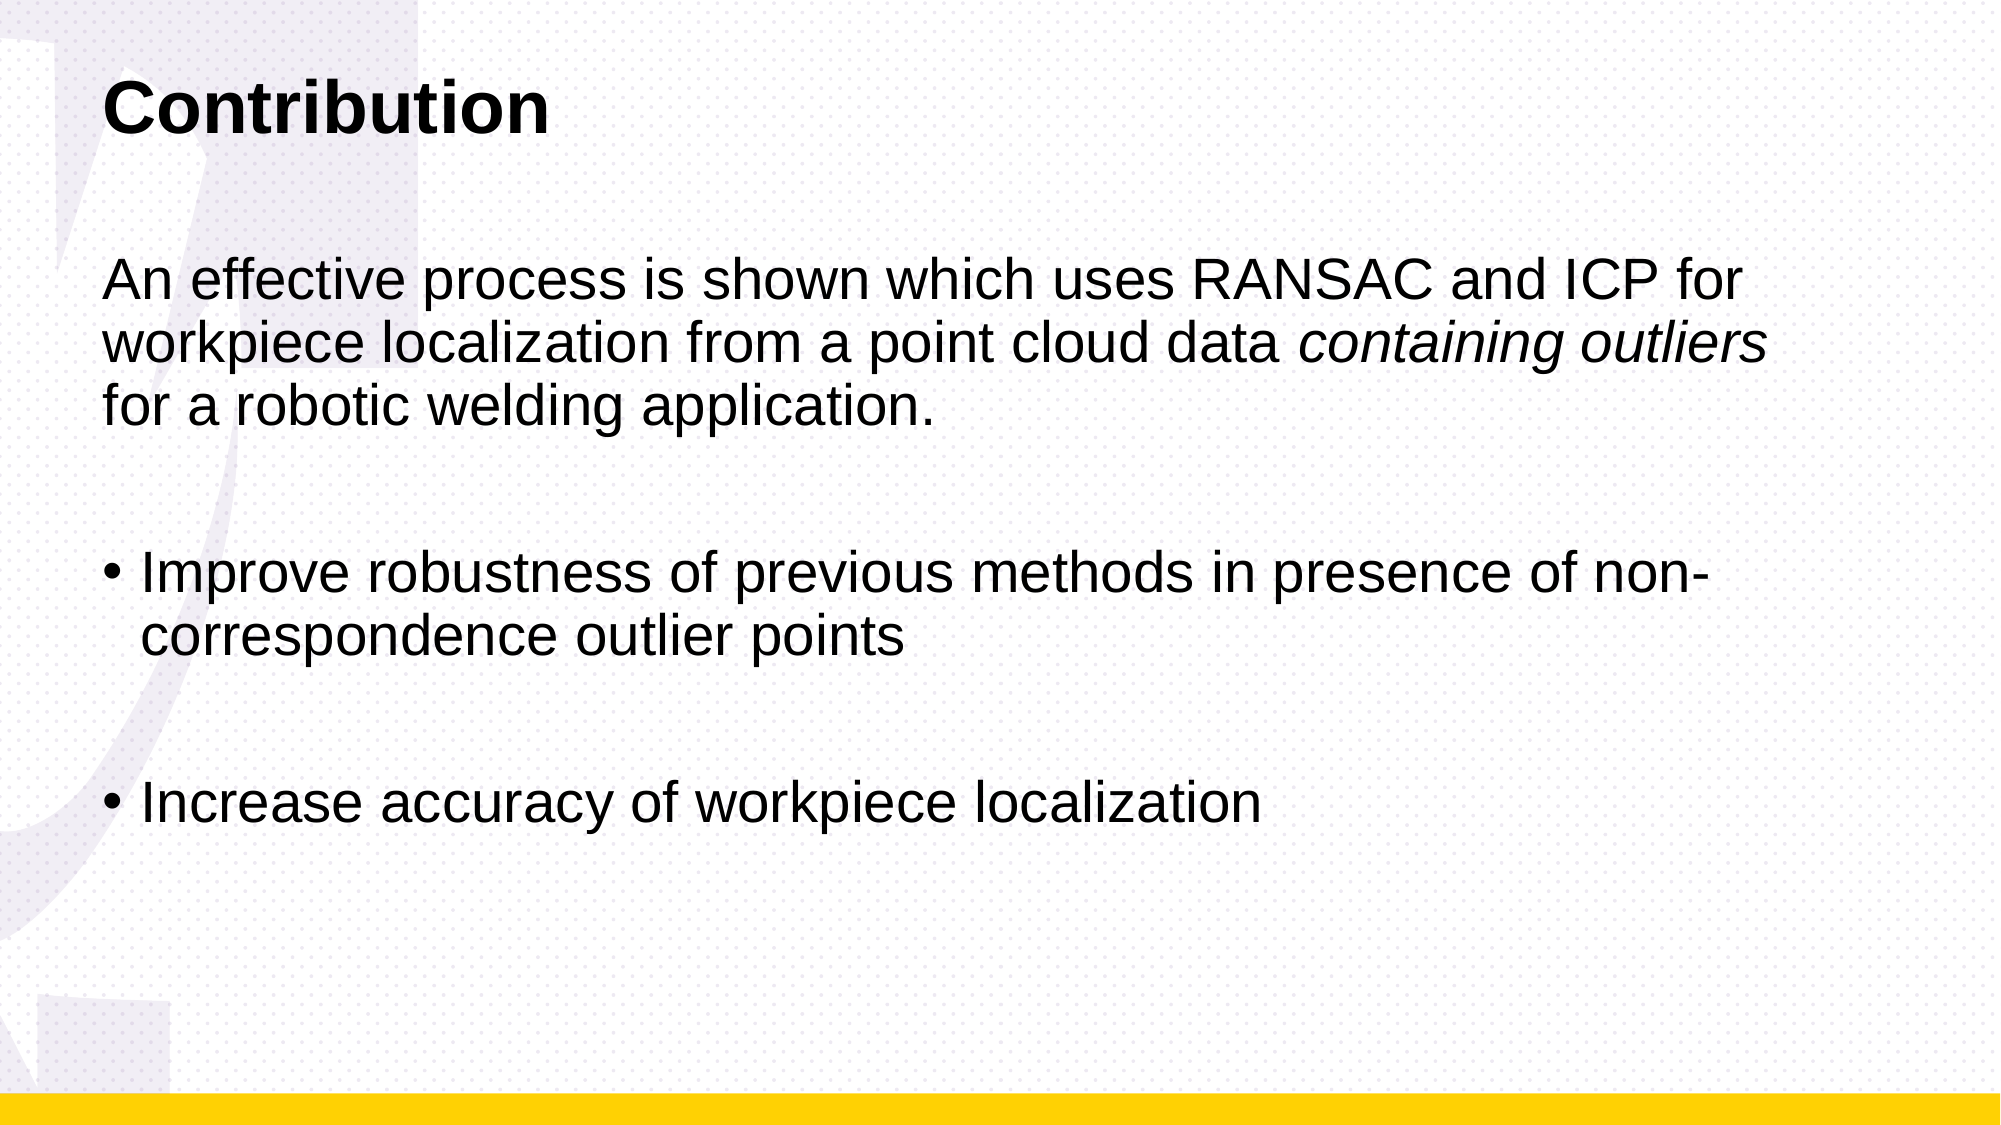

# Contribution
An effective process is shown which uses RANSAC and ICP for workpiece localization from a point cloud data containing outliers for a robotic welding application.

Improve robustness of previous methods in presence of non-correspondence outlier points

Increase accuracy of workpiece localization